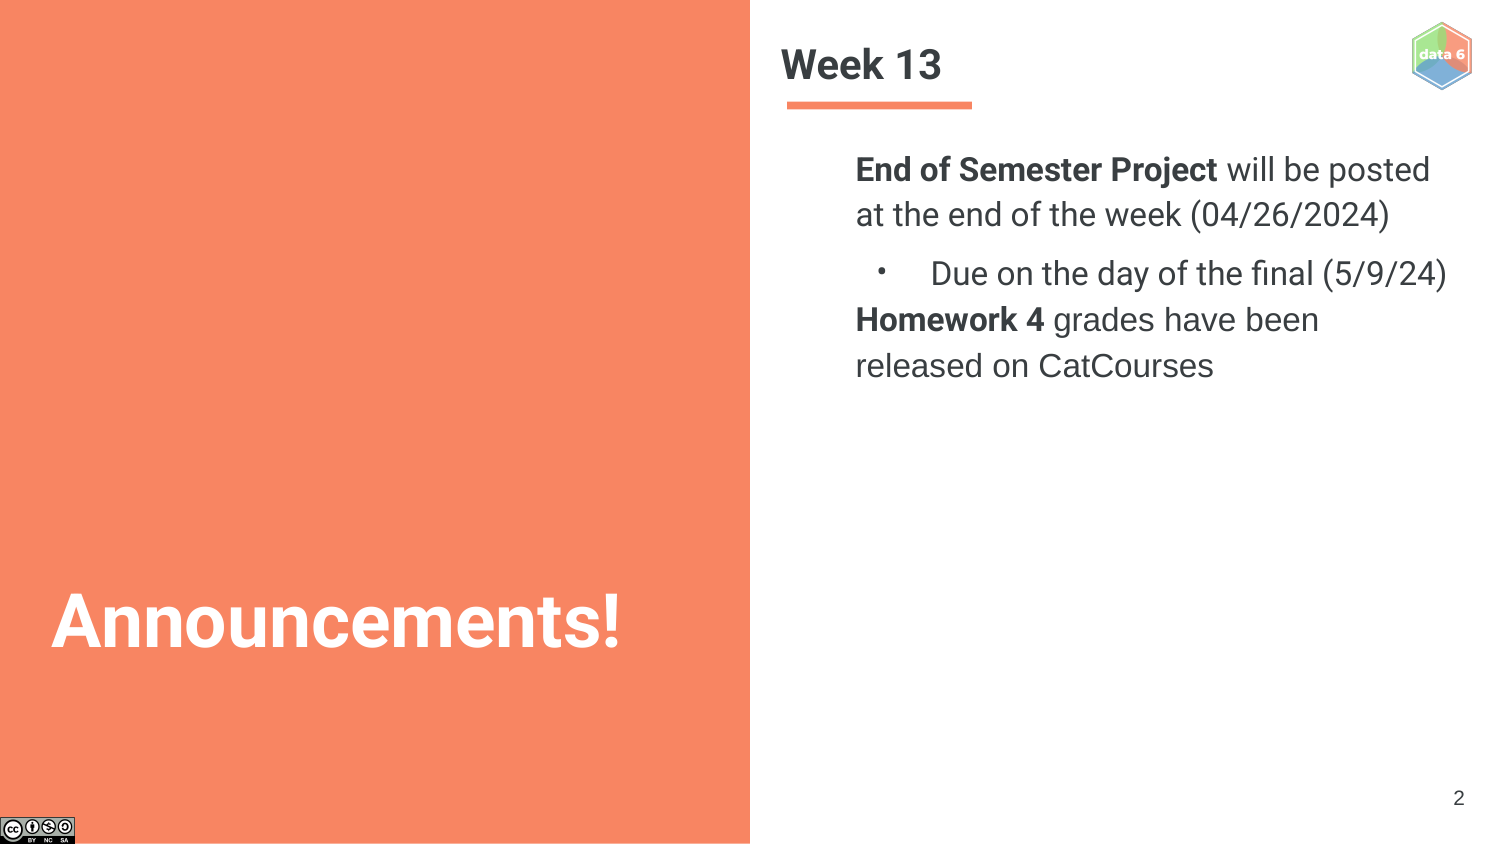

# Week 13
End of Semester Project will be posted at the end of the week (04/26/2024)
Due on the day of the final (5/9/24)
Homework 4 grades have been released on CatCourses

Announcements!

2